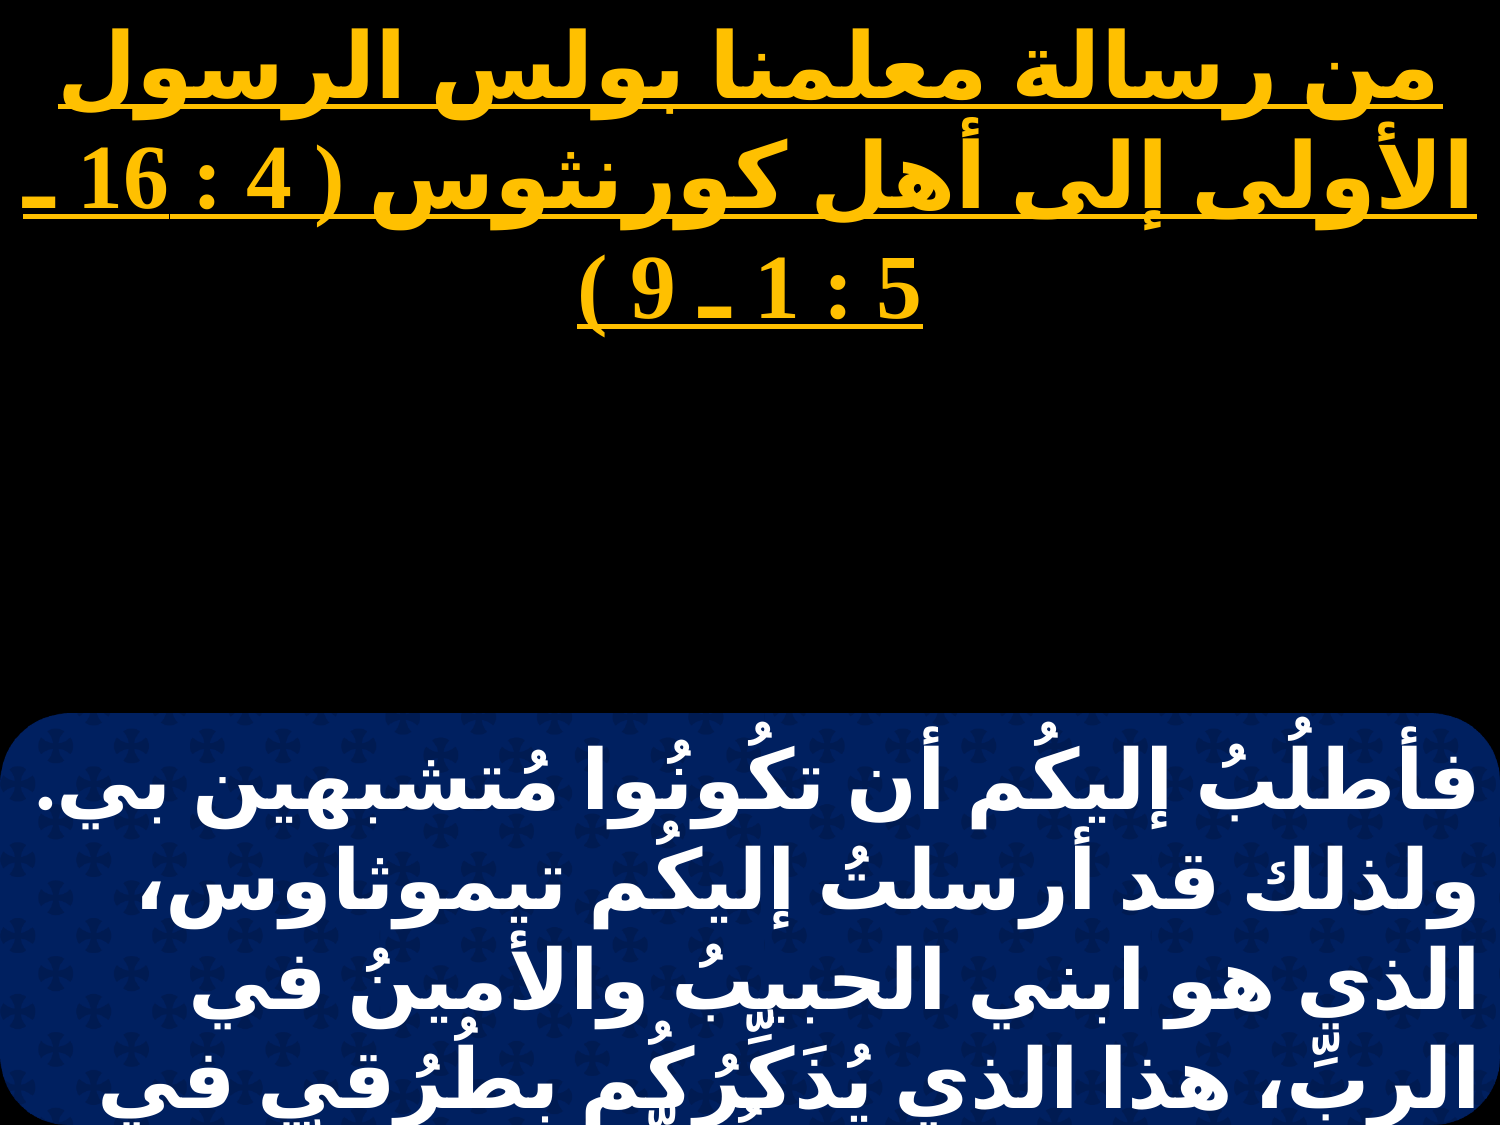

من رسالة معلمنا بولس الرسول الأولى إلى أهل كورنثوس ( 4 : 16 ـ 5 : 1 ـ 9 )
# الخميس 1
فأطلُبُ إليكُم أن تكُونُوا مُتشبهين بي. ولذلك قد أرسلتُ إليكُم تيموثاوس، الذي هو ابني الحبيبُ والأمينُ في الربِّ، هذا الذي يُذَكِّرُكُم بطُرُقي في المسيح يسوع كما أُعَلِّمُ في كلِّ مكانٍ، وفي كلِّ كنيسةٍ.